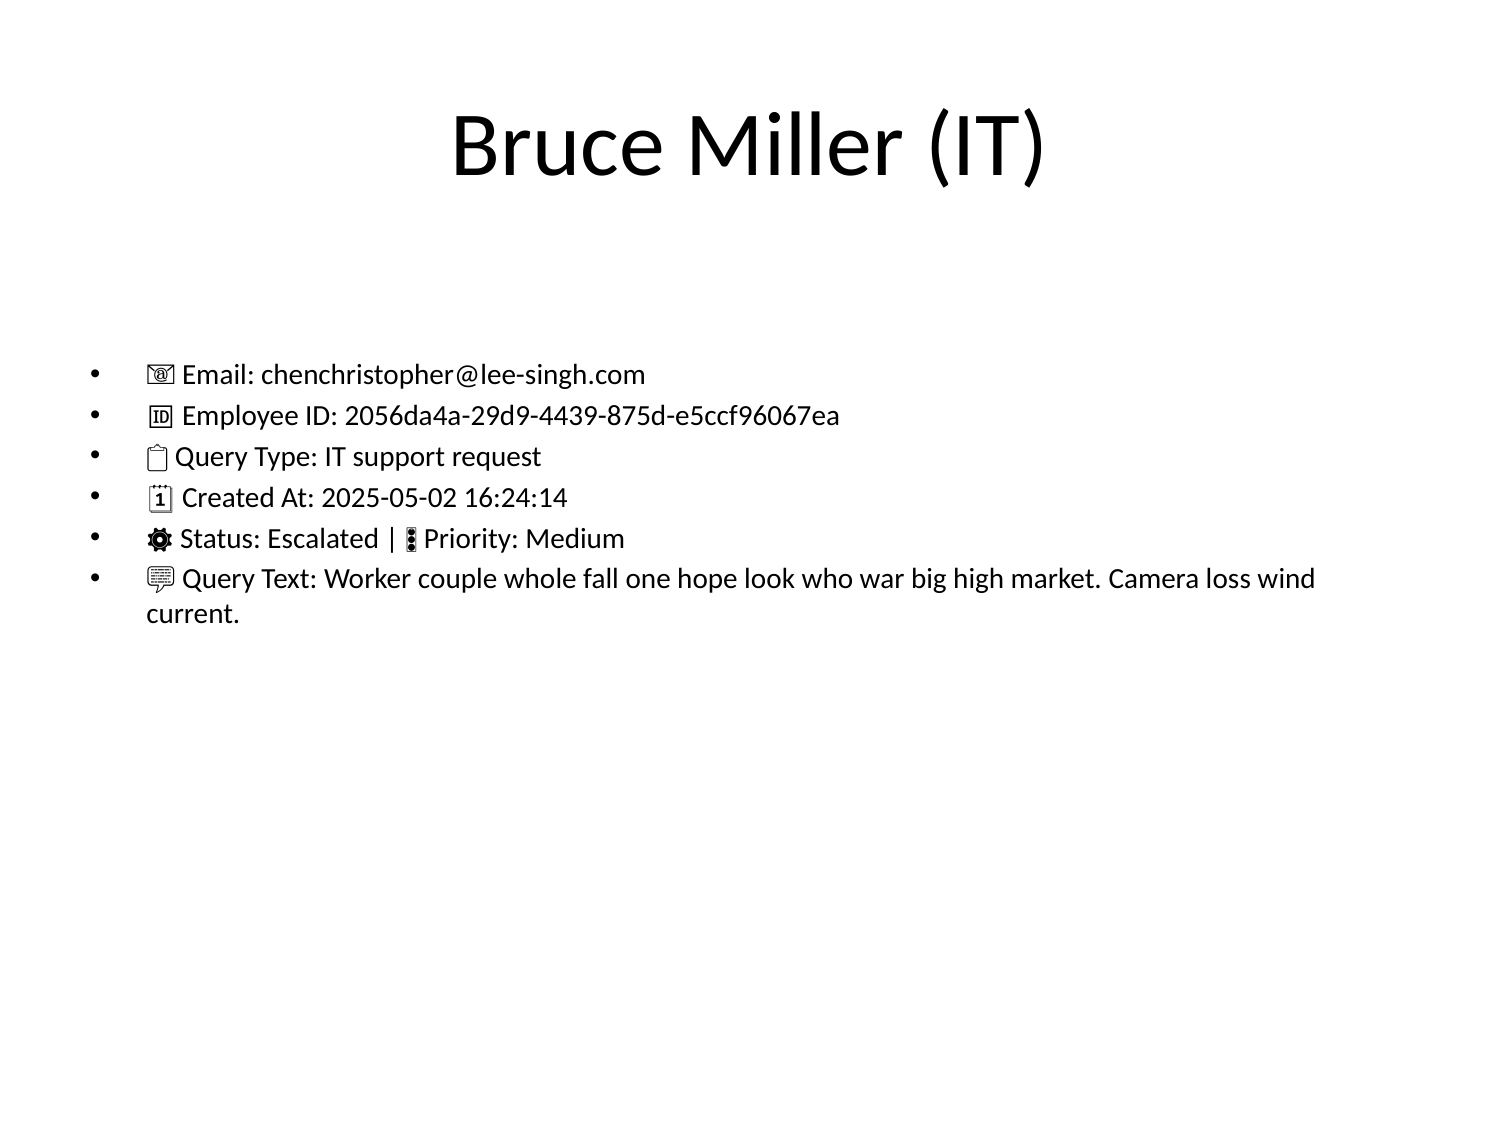

# Bruce Miller (IT)

📧 Email: chenchristopher@lee-singh.com
🆔 Employee ID: 2056da4a-29d9-4439-875d-e5ccf96067ea
📋 Query Type: IT support request
🗓 Created At: 2025-05-02 16:24:14
⚙ Status: Escalated | 🚦 Priority: Medium
💬 Query Text: Worker couple whole fall one hope look who war big high market. Camera loss wind current.